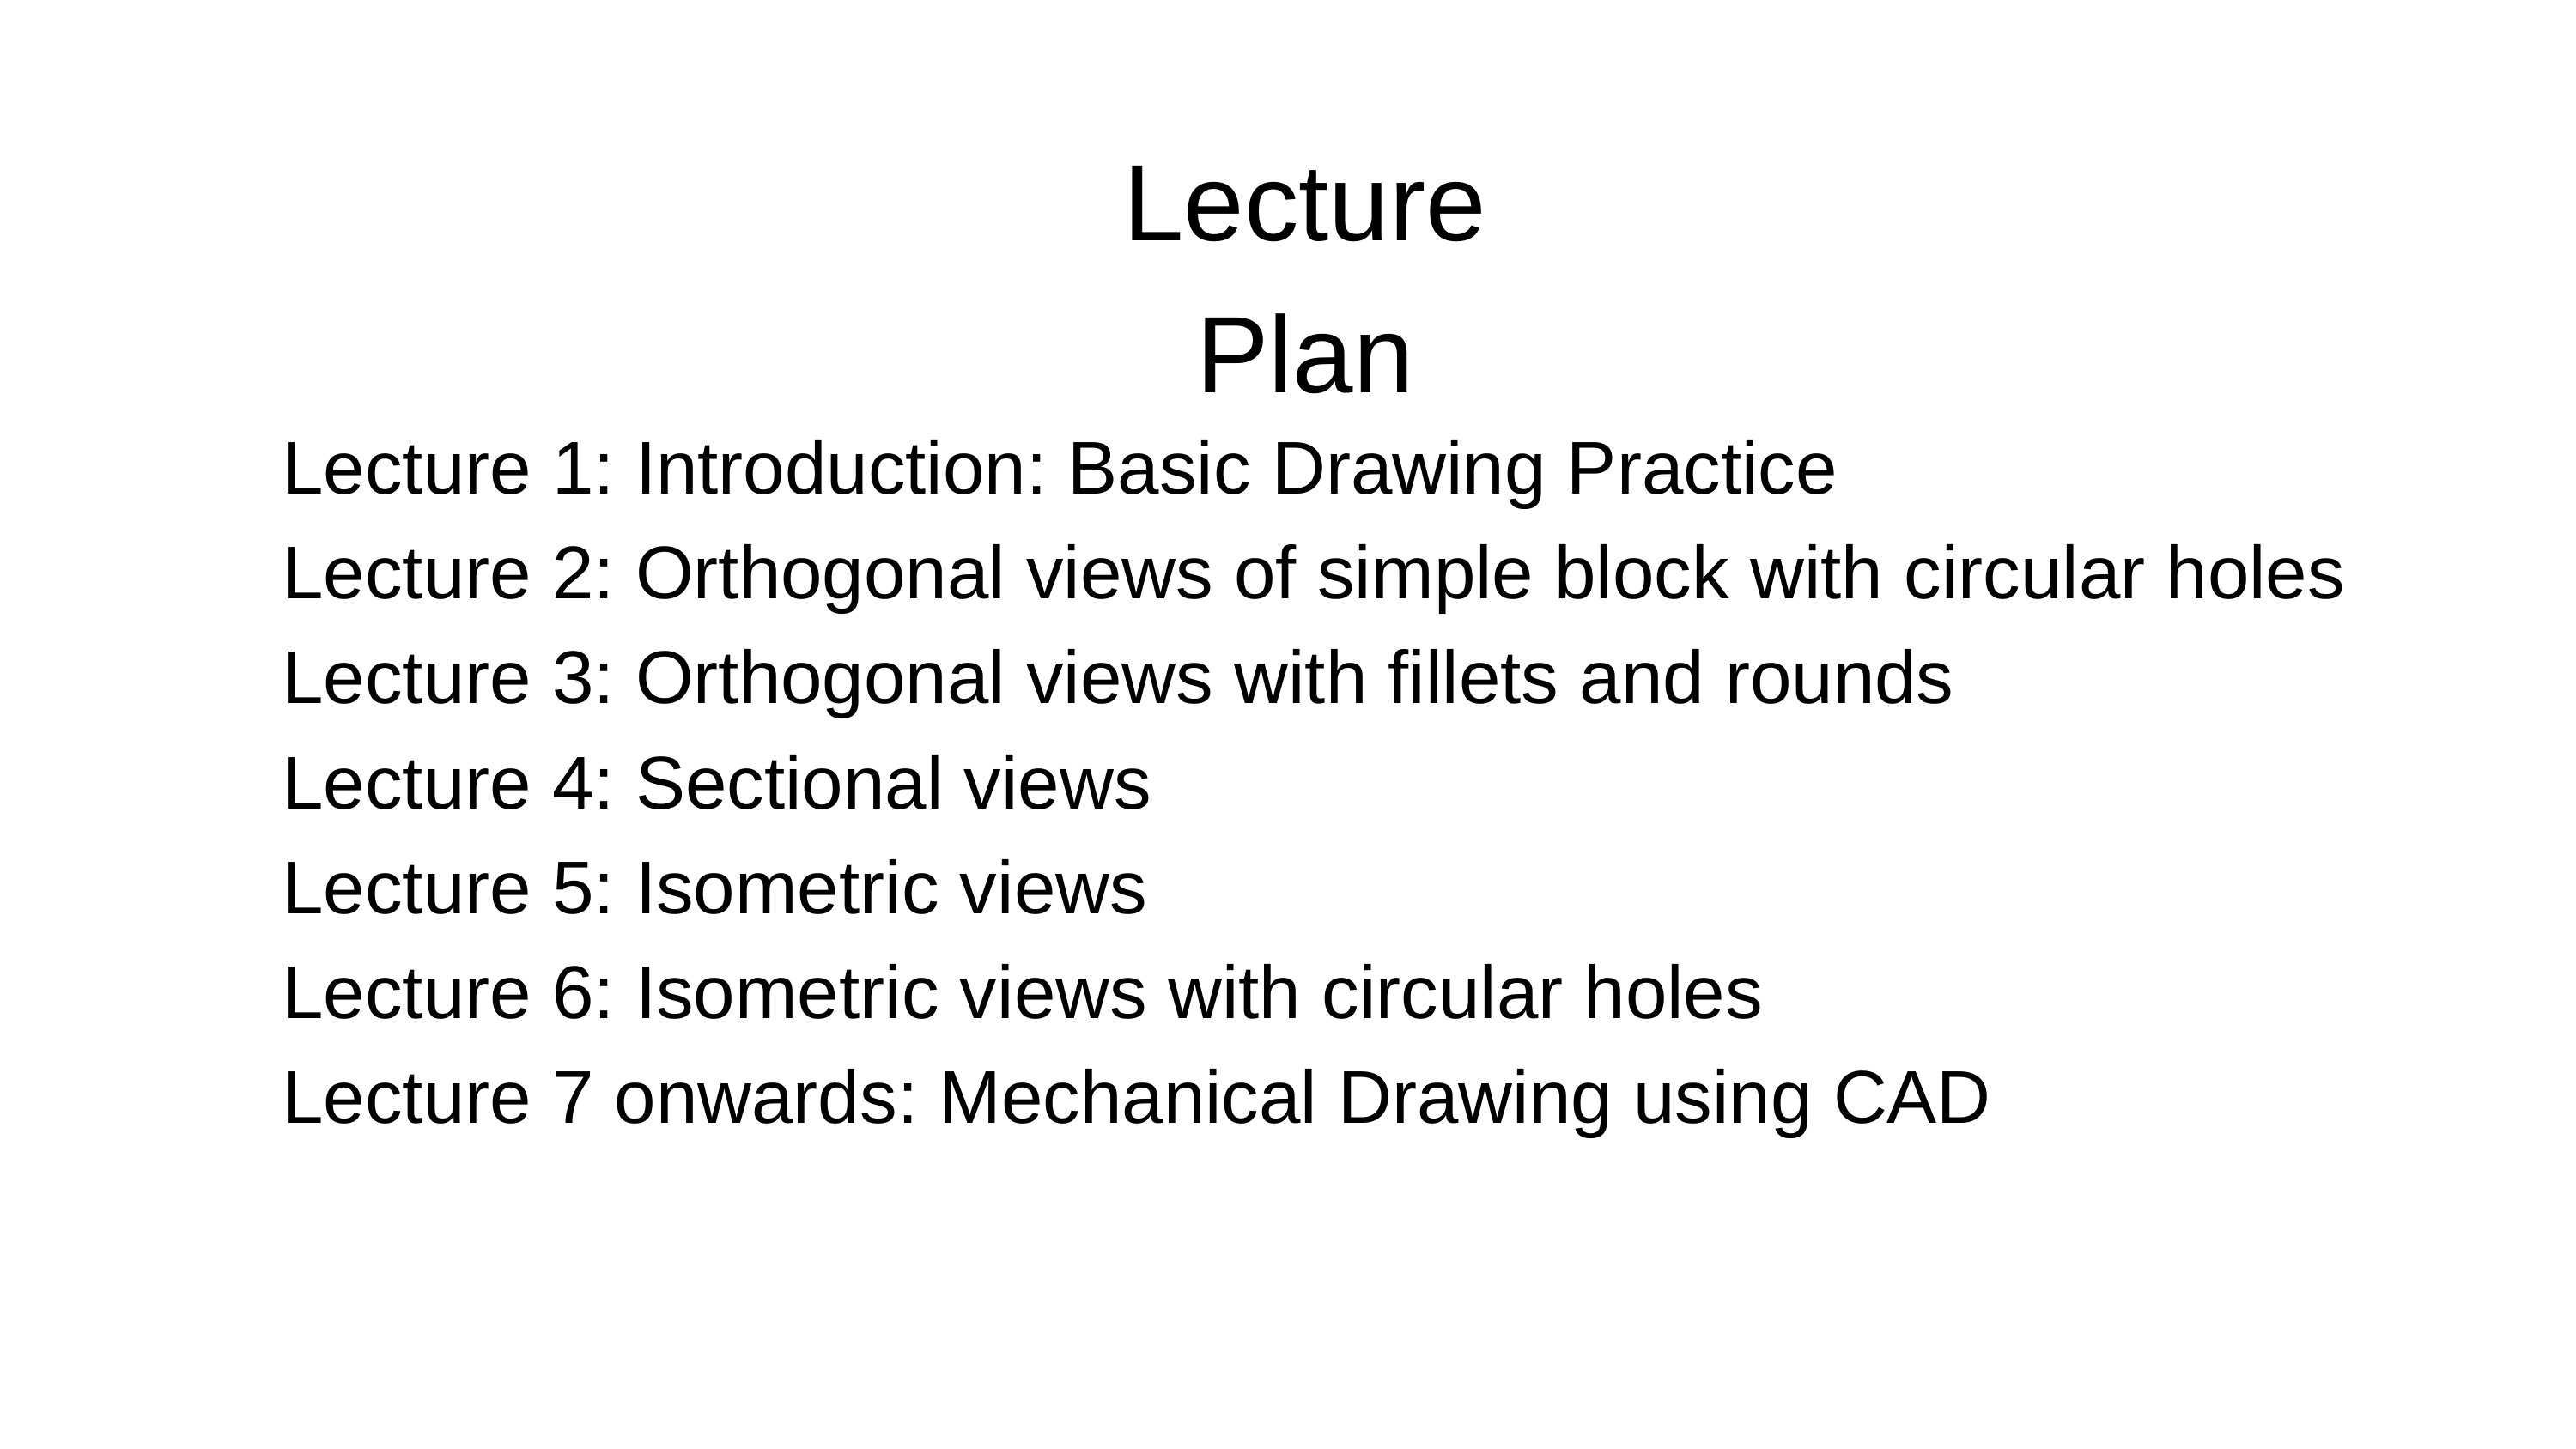

Lecture Plan

Lecture 1: Introduction: Basic Drawing Practice
Lecture 2: Orthogonal views of simple block with circular holes
Lecture 3: Orthogonal views with fillets and rounds
Lecture 4: Sectional views
Lecture 5: Isometric views
Lecture 6: Isometric views with circular holes
Lecture 7 onwards: Mechanical Drawing using CAD